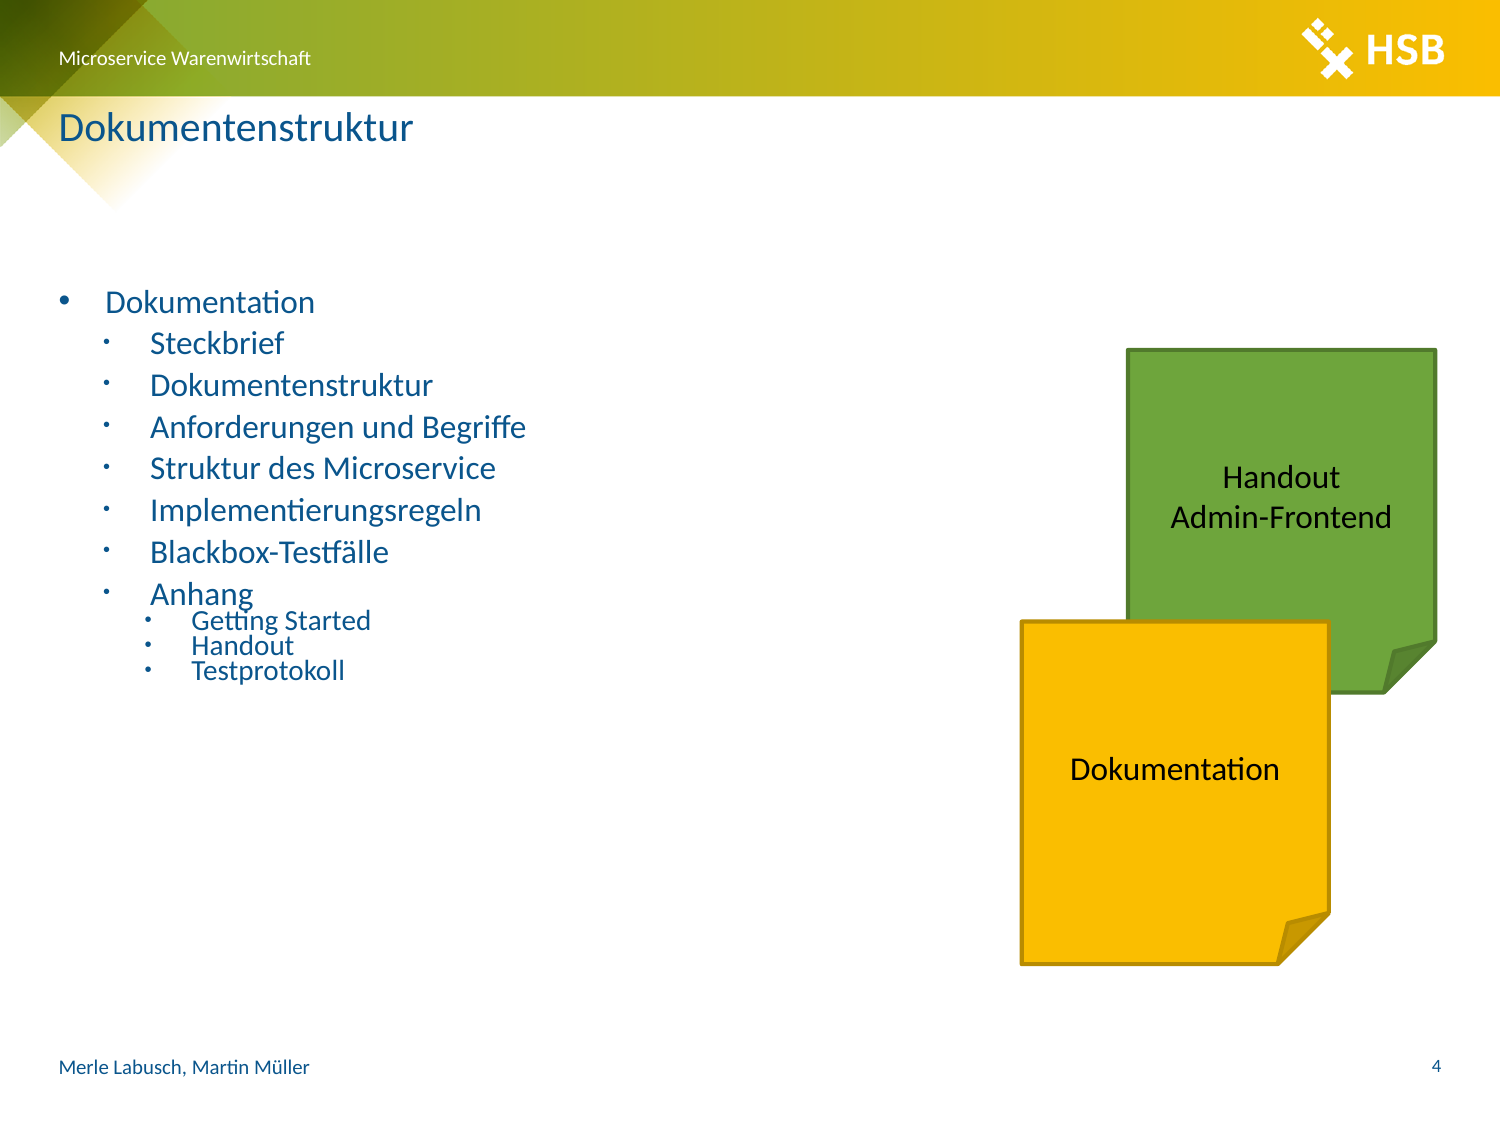

Microservice Warenwirtschaft
# Dokumentenstruktur

Dokumentation
Steckbrief
Dokumentenstruktur
Anforderungen und Begriffe
Struktur des Microservice
Implementierungsregeln
Blackbox-Testfälle
Anhang
Getting Started
Handout
Testprotokoll
Handout
Admin-Frontend
Dokumentation